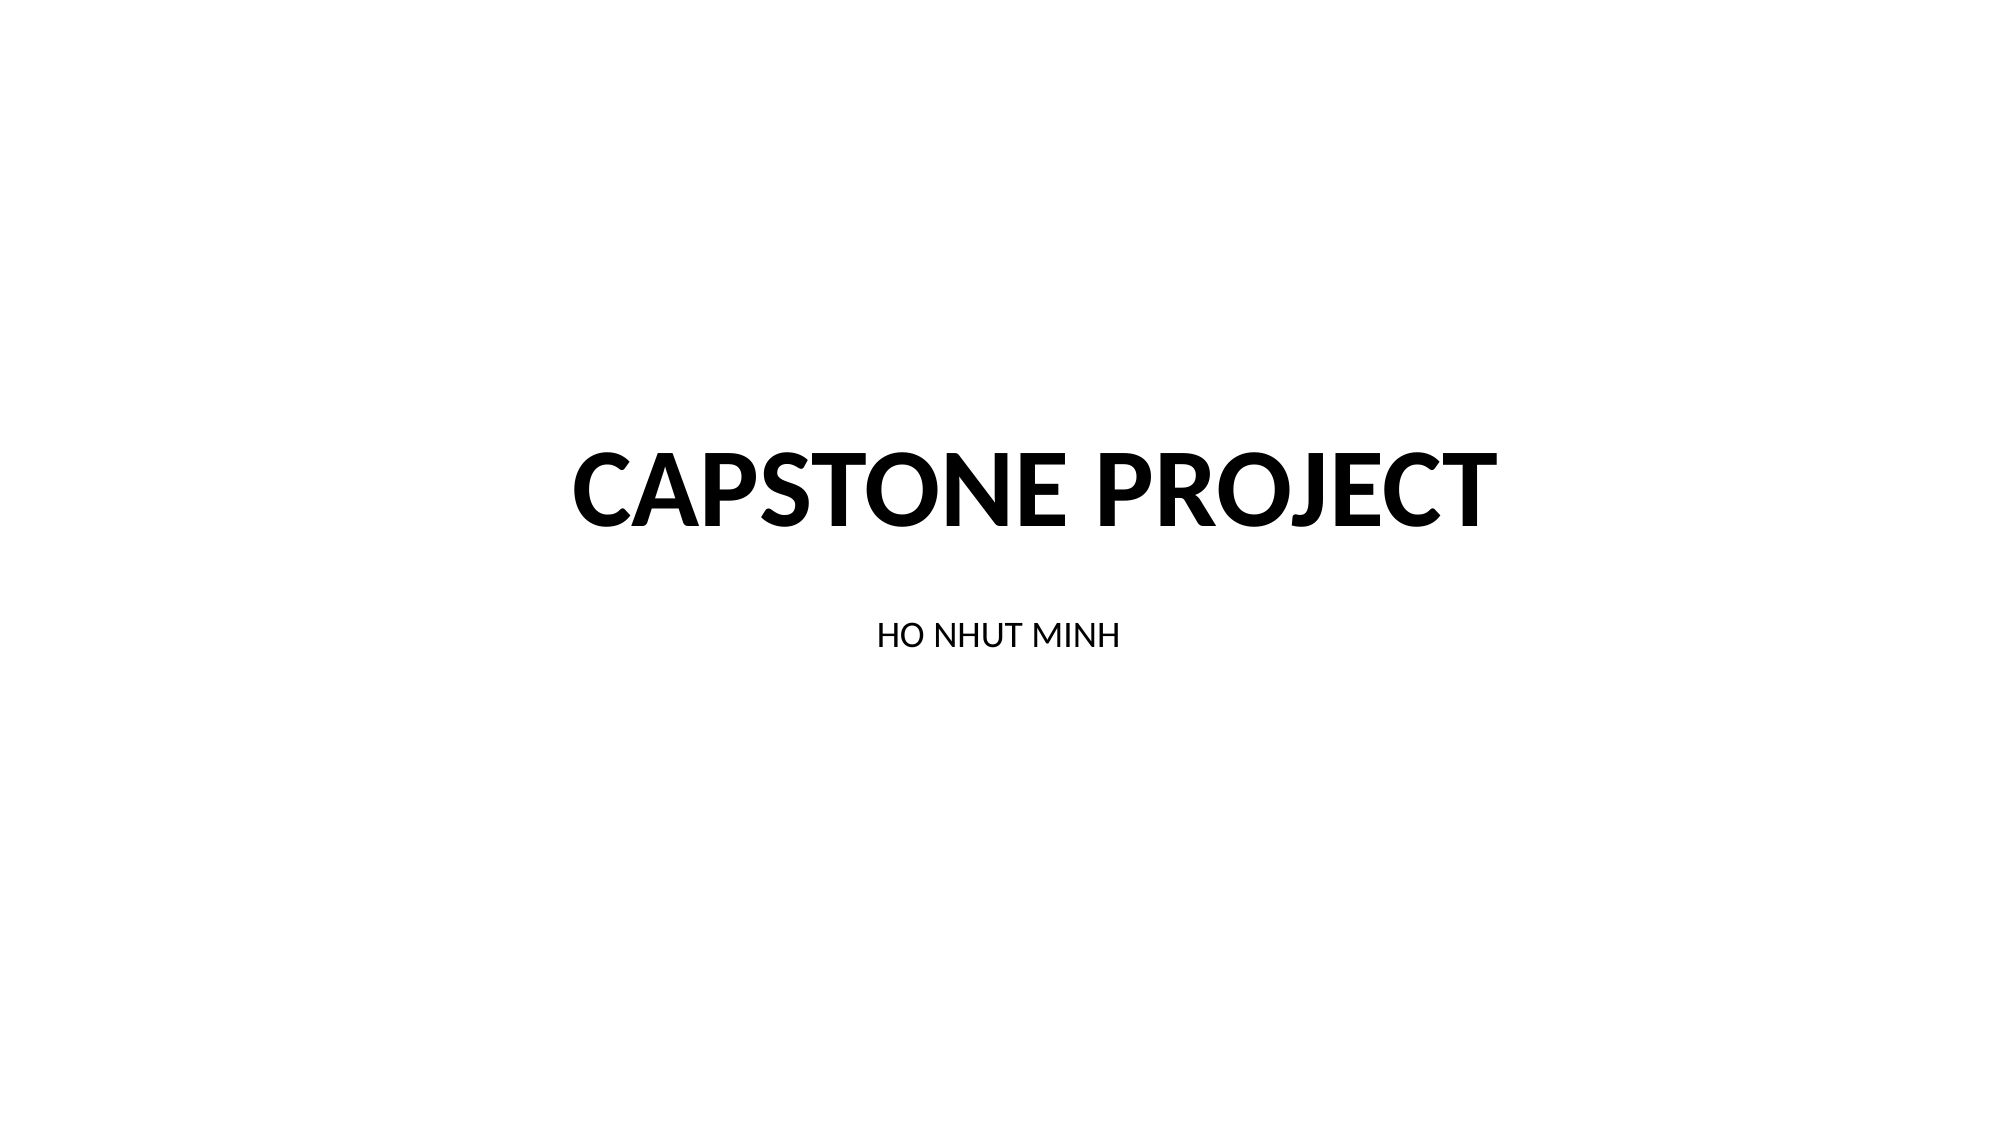

# CAPSTONE project
CAPSTONE PROJECT
HO NHUT MINH
-Robert Joseph